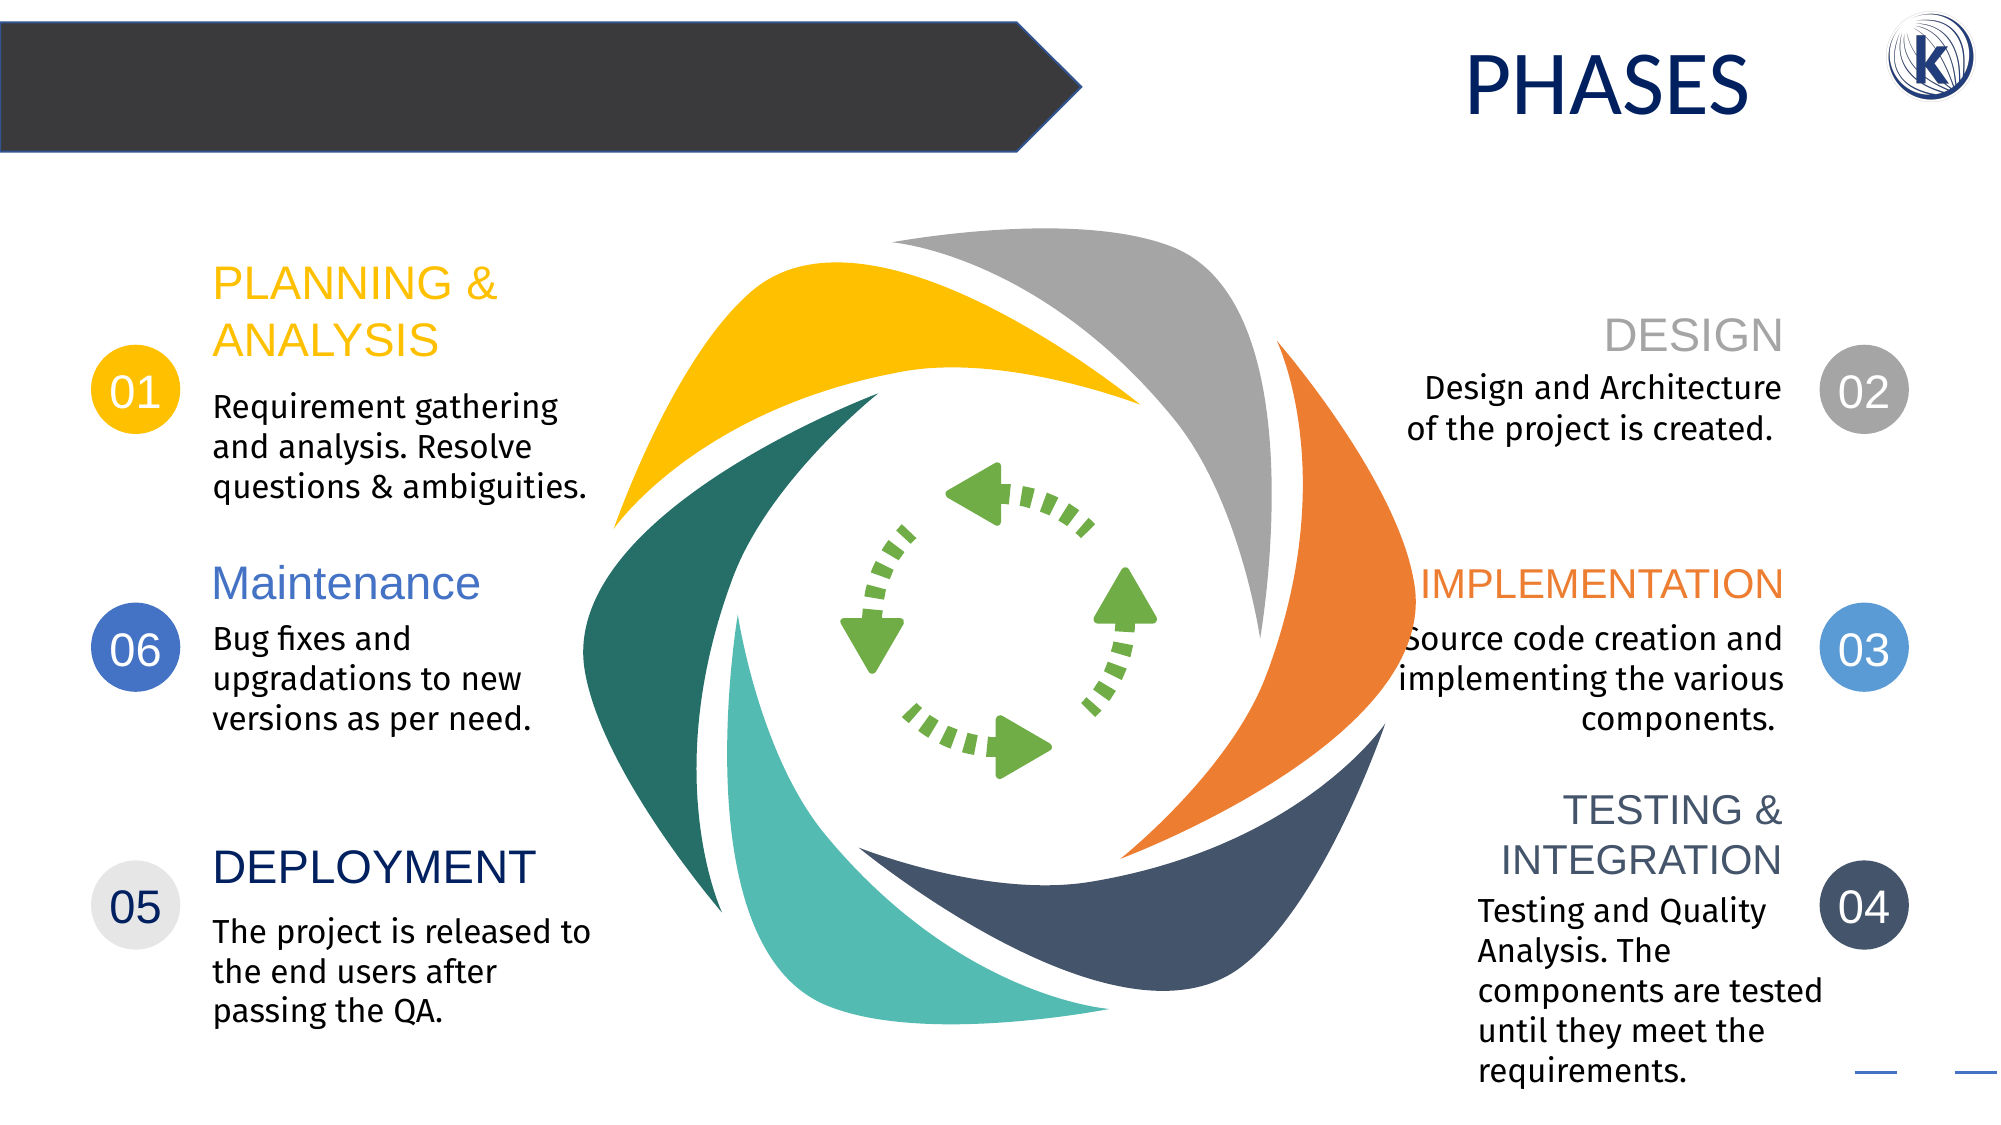

# PHASES

PLANNING & ANALYSIS
DESIGN
01
02
Design and Architecture of the project is created.
Requirement gathering and analysis. Resolve questions & ambiguities.
Maintenance
IMPLEMENTATION
06
03
Bug fixes and upgradations to new versions as per need.
Source code creation and implementing the various components.
TESTING & INTEGRATION
DEPLOYMENT
05
04
The project is released to the end users after passing the QA.
Testing and Quality Analysis. The components are tested until they meet the requirements.